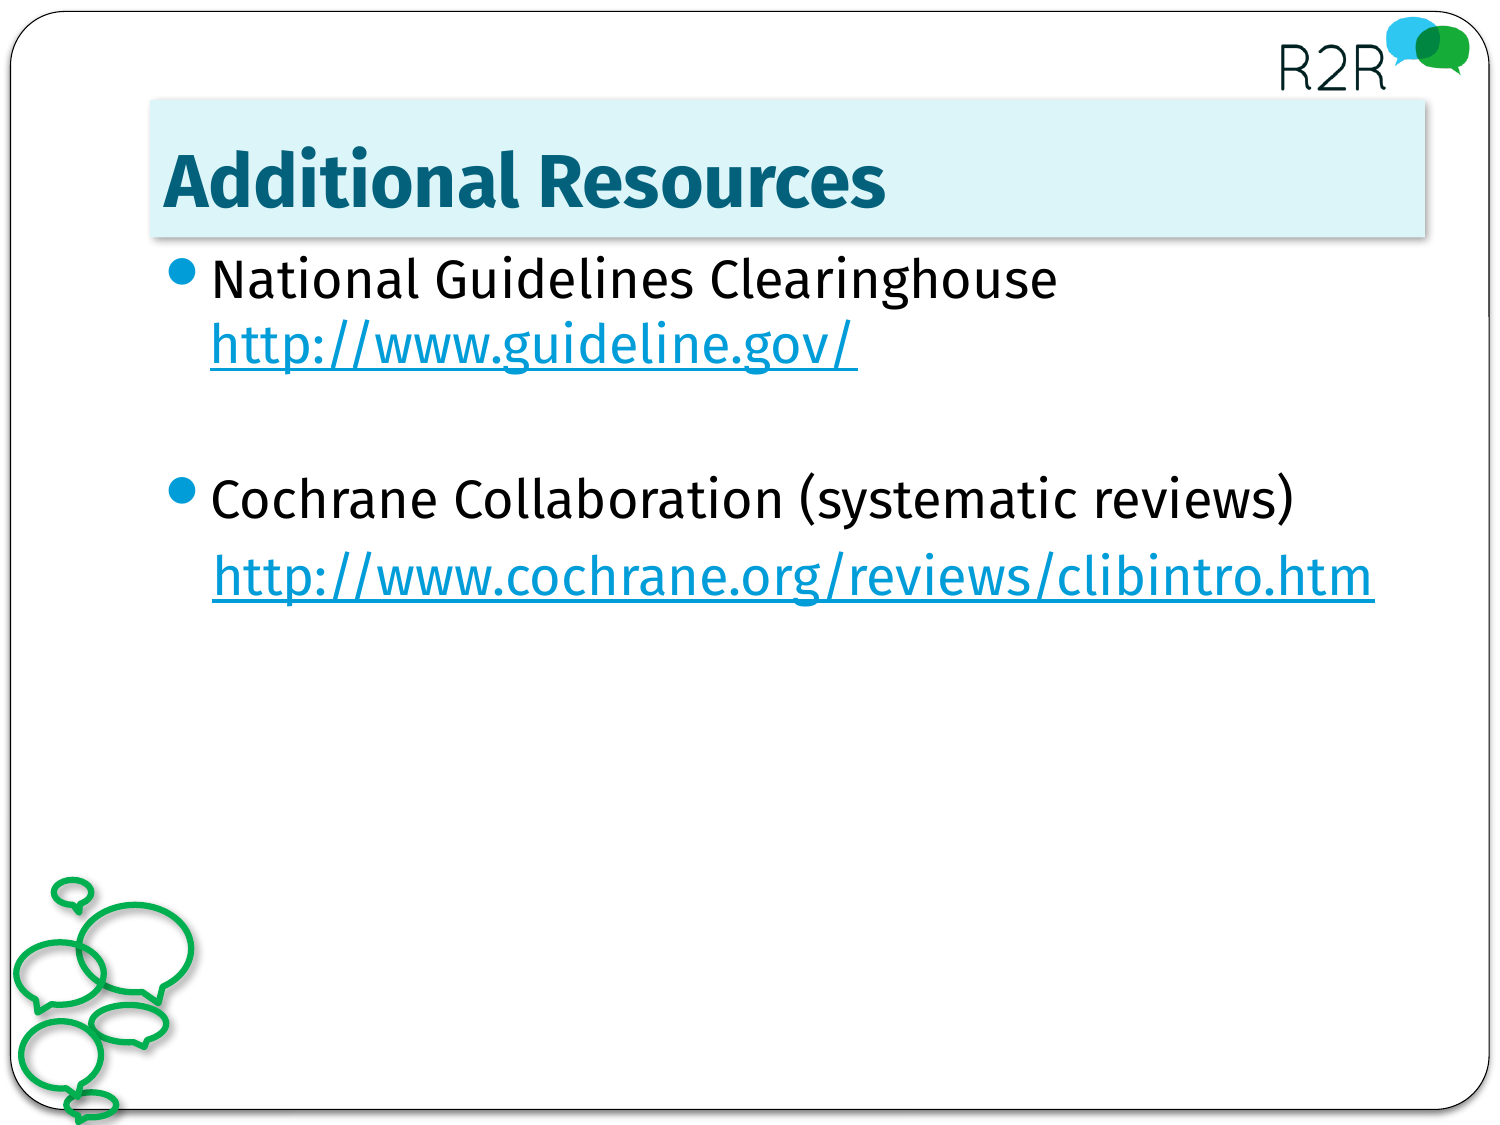

# Additional Resources
National Guidelines Clearinghouse
http://www.guideline.gov/

Cochrane Collaboration (systematic reviews)
http://www.cochrane.org/reviews/clibintro.htm